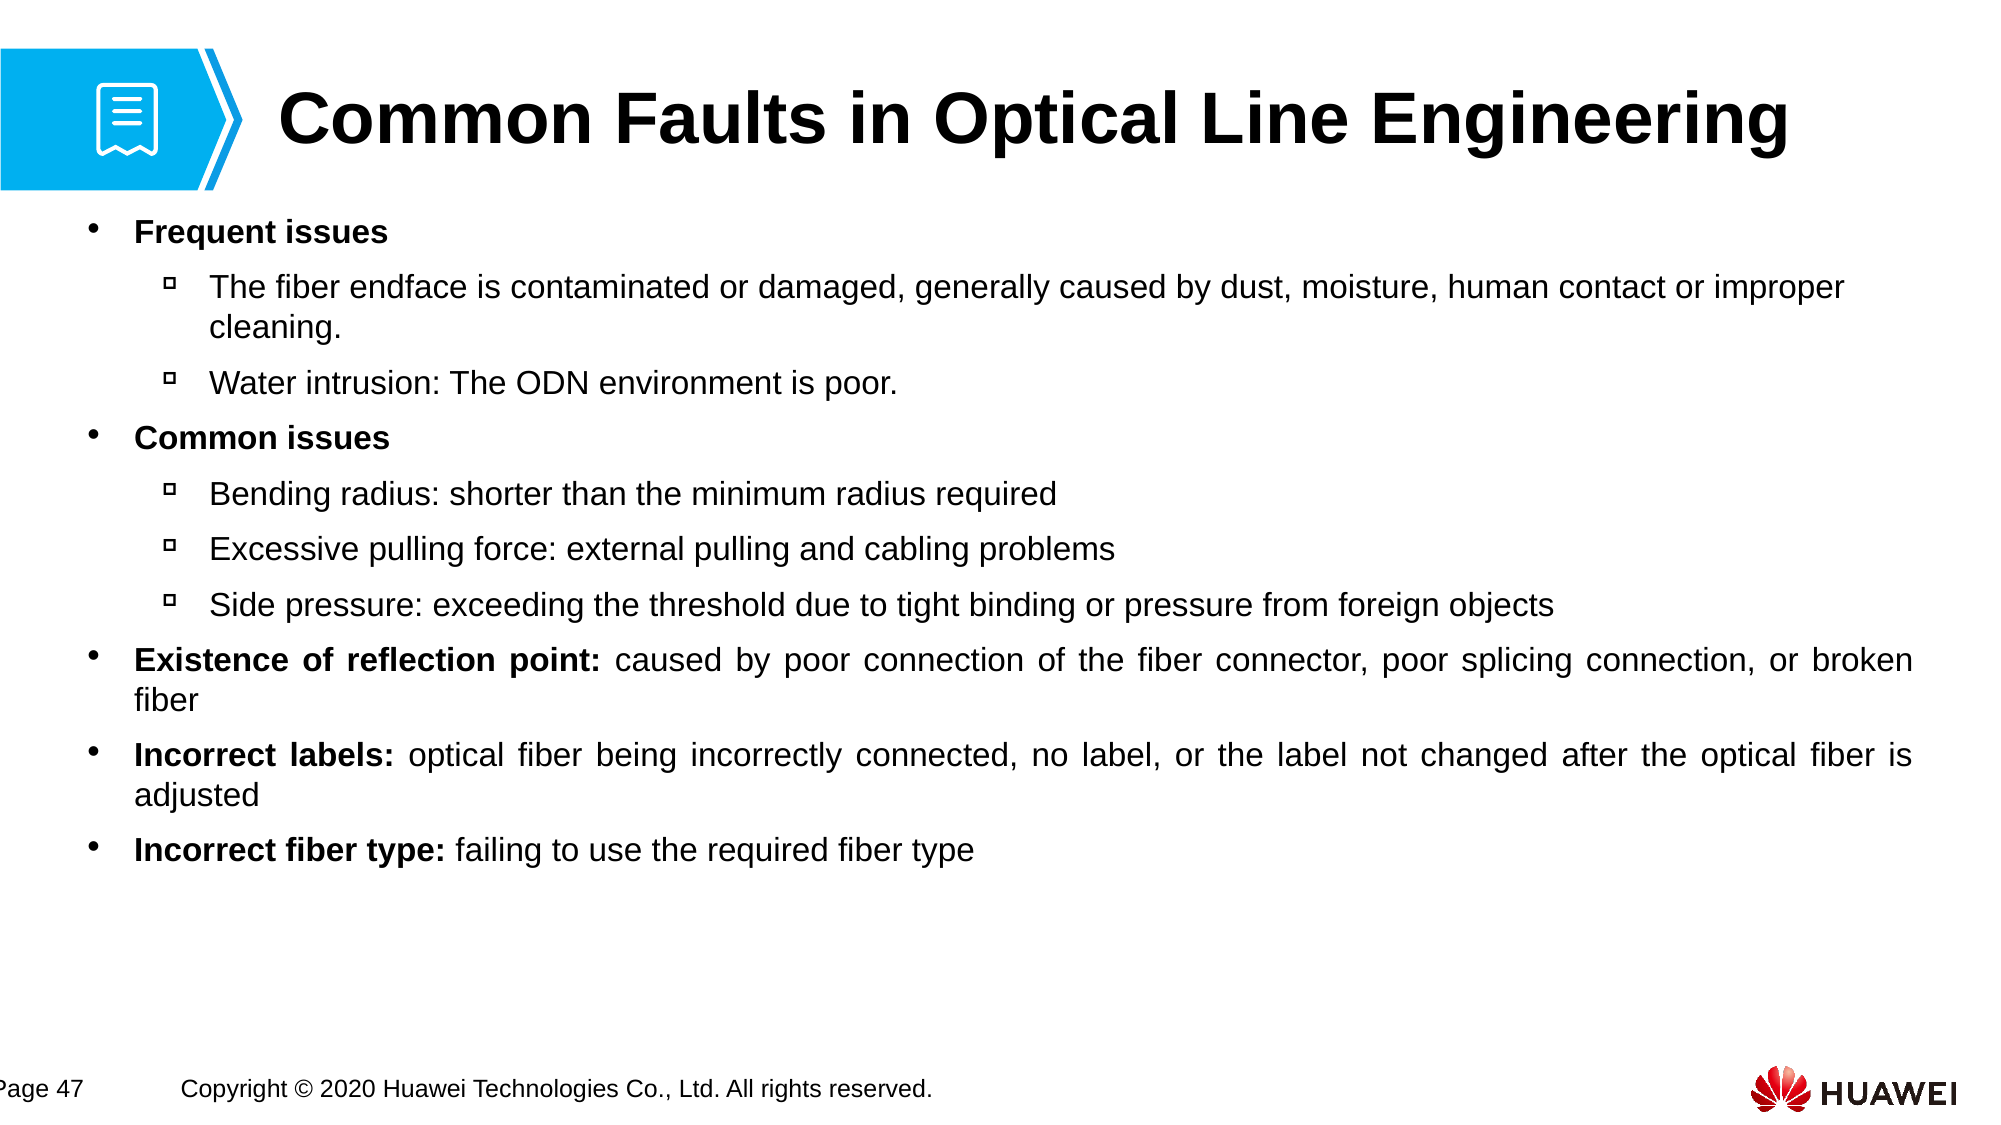

# Common Faults in Optical Line Engineering
Frequent issues
The fiber endface is contaminated or damaged, generally caused by dust, moisture, human contact or improper cleaning.
Water intrusion: The ODN environment is poor.
Common issues
Bending radius: shorter than the minimum radius required
Excessive pulling force: external pulling and cabling problems
Side pressure: exceeding the threshold due to tight binding or pressure from foreign objects
Existence of reflection point: caused by poor connection of the fiber connector, poor splicing connection, or broken fiber
Incorrect labels: optical fiber being incorrectly connected, no label, or the label not changed after the optical fiber is adjusted
Incorrect fiber type: failing to use the required fiber type